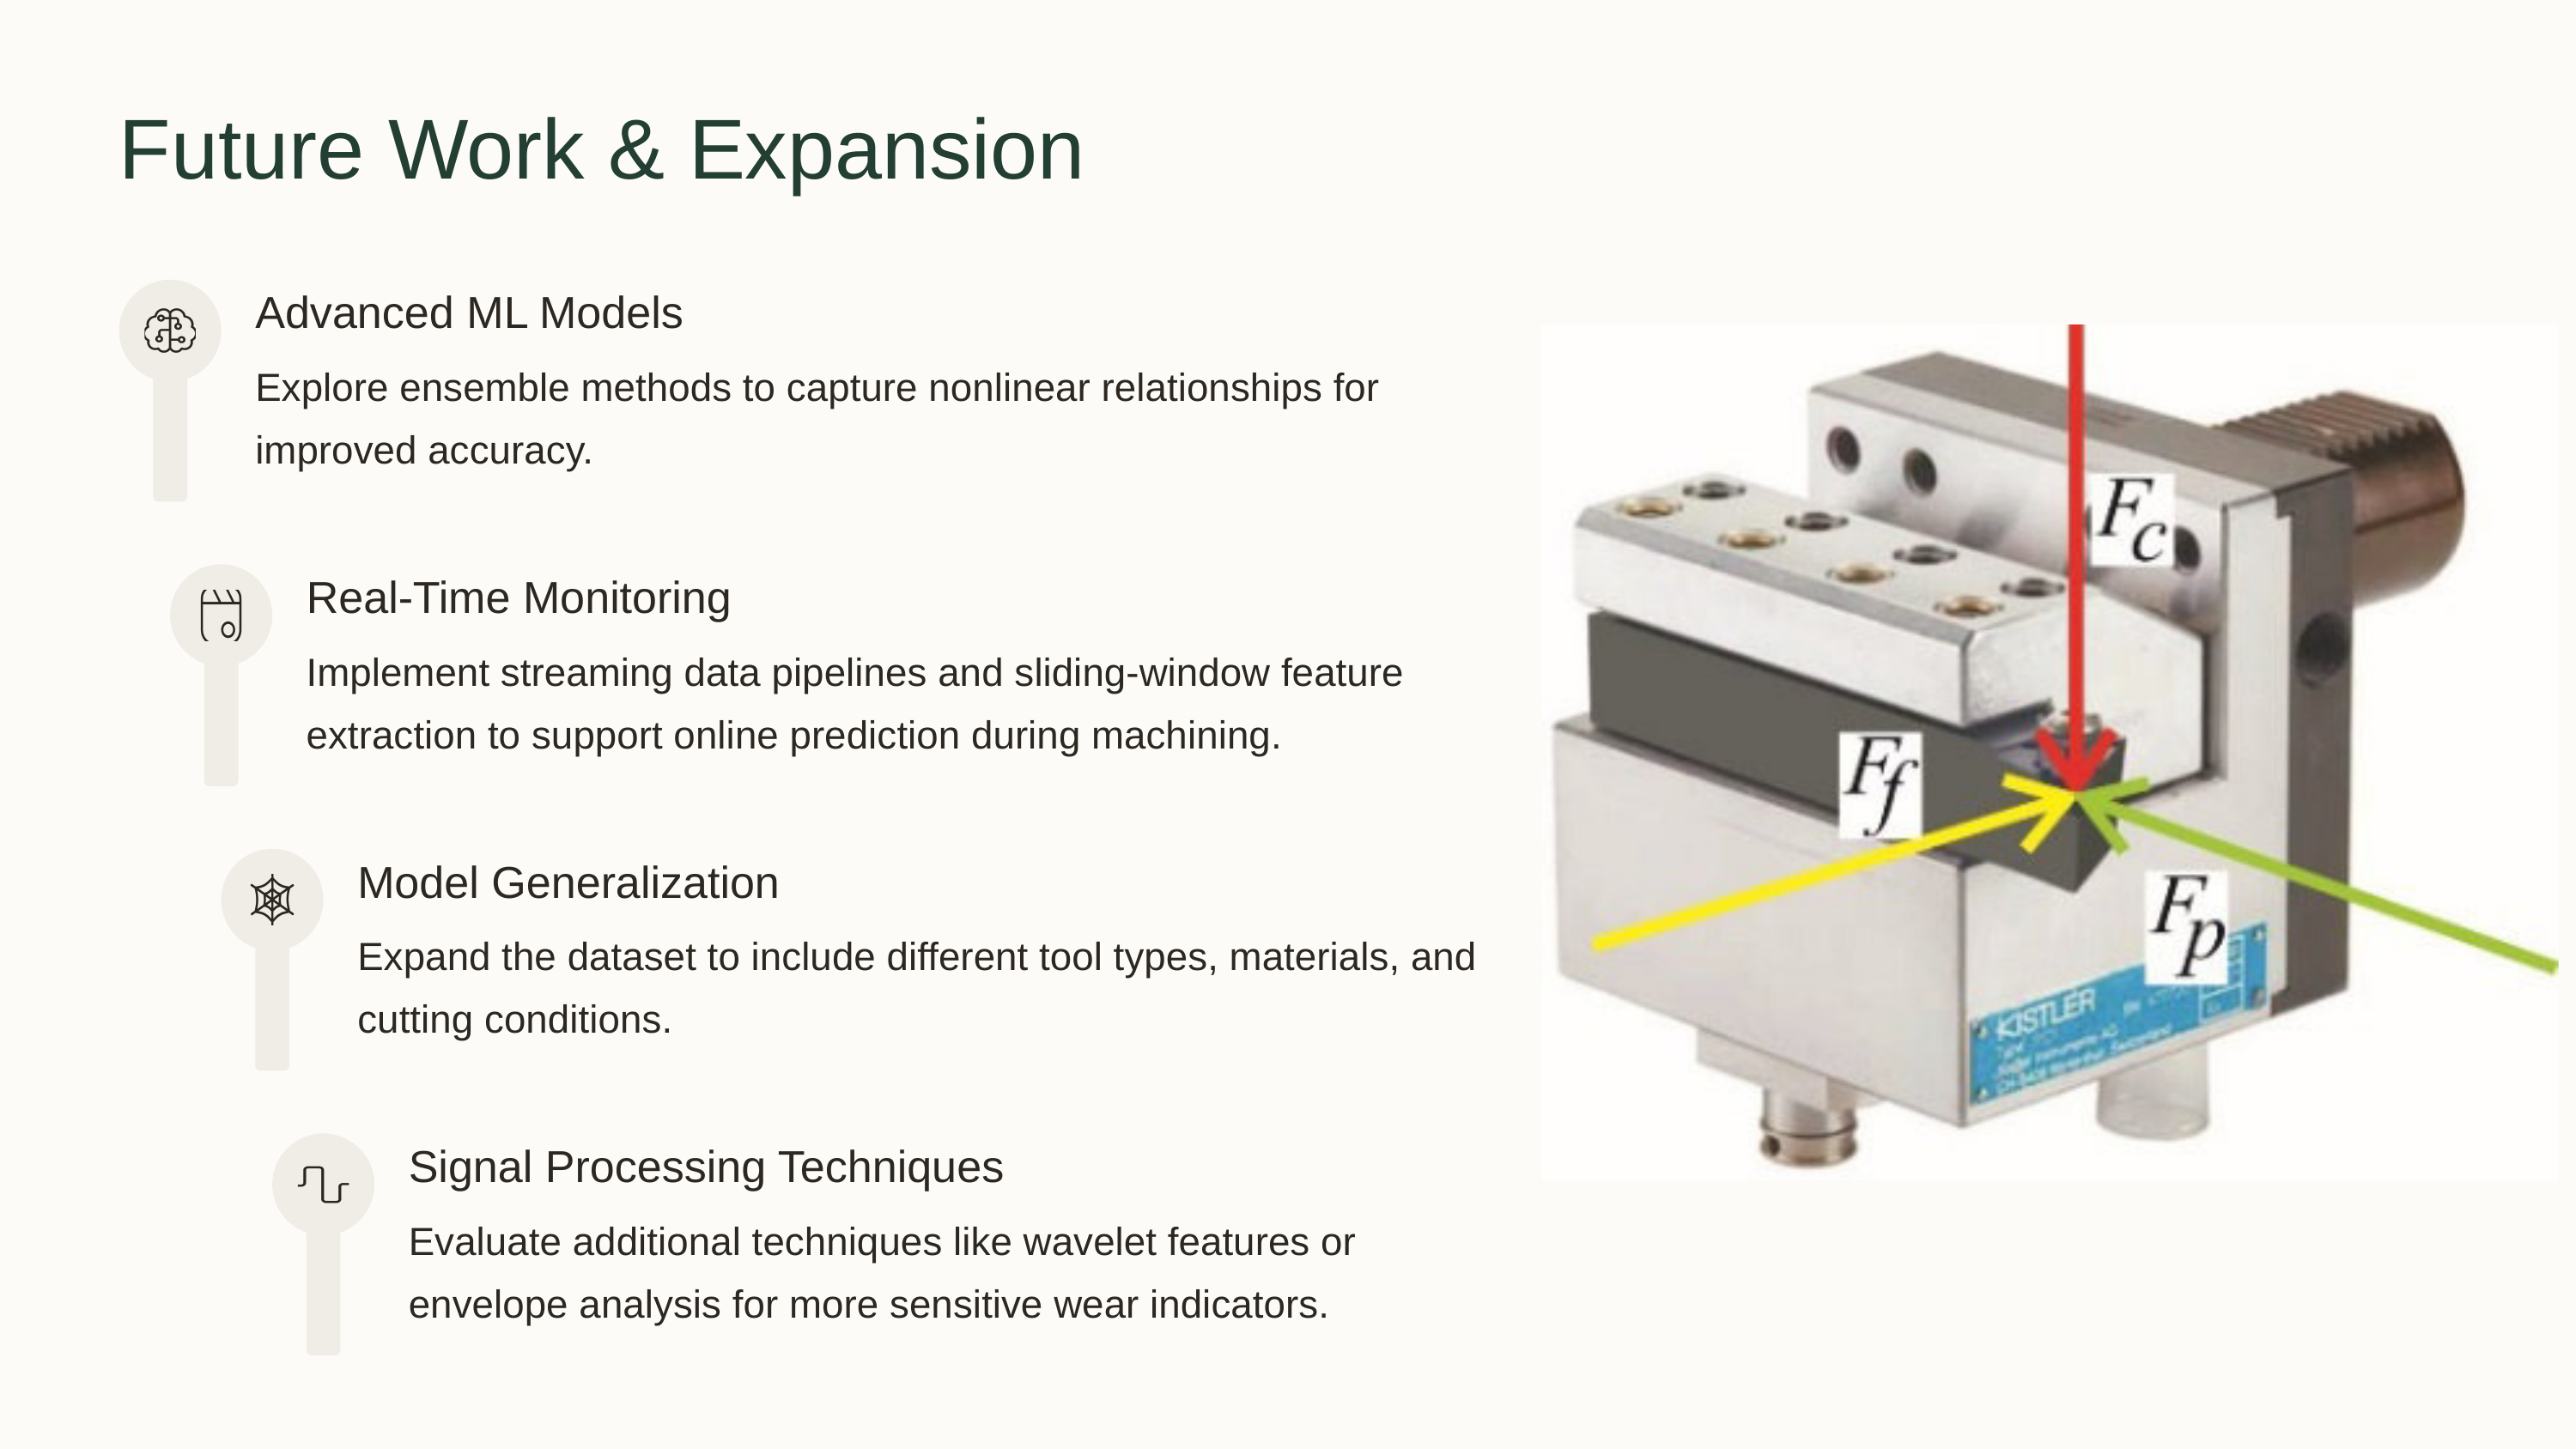

Future Work & Expansion

Advanced ML Models

Explore ensemble methods to capture nonlinear relationships for improved accuracy.

Real-Time Monitoring

Implement streaming data pipelines and sliding-window feature extraction to support online prediction during machining.

Model Generalization

Expand the dataset to include different tool types, materials, and cutting conditions.

Signal Processing Techniques

Evaluate additional techniques like wavelet features or envelope analysis for more sensitive wear indicators.